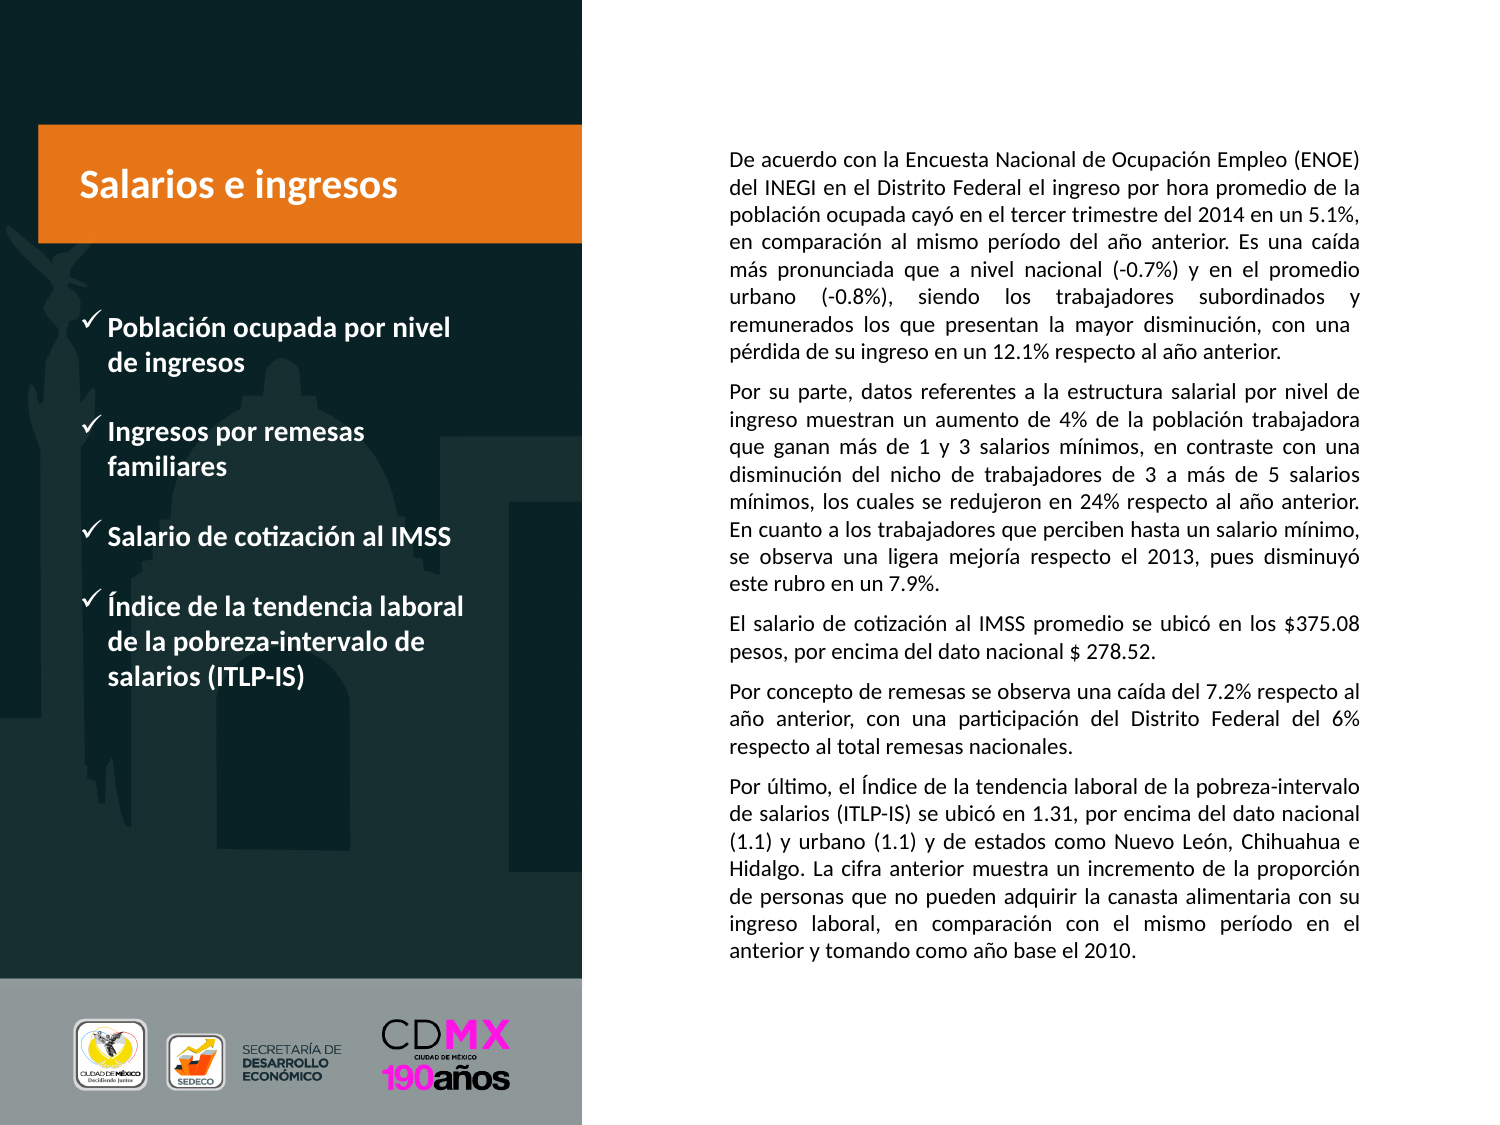

De acuerdo con la Encuesta Nacional de Ocupación Empleo (ENOE) del INEGI en el Distrito Federal el ingreso por hora promedio de la población ocupada cayó en el tercer trimestre del 2014 en un 5.1%, en comparación al mismo período del año anterior. Es una caída más pronunciada que a nivel nacional (-0.7%) y en el promedio urbano (-0.8%), siendo los trabajadores subordinados y remunerados los que presentan la mayor disminución, con una  pérdida de su ingreso en un 12.1% respecto al año anterior.
Por su parte, datos referentes a la estructura salarial por nivel de ingreso muestran un aumento de 4% de la población trabajadora que ganan más de 1 y 3 salarios mínimos, en contraste con una disminución del nicho de trabajadores de 3 a más de 5 salarios mínimos, los cuales se redujeron en 24% respecto al año anterior. En cuanto a los trabajadores que perciben hasta un salario mínimo, se observa una ligera mejoría respecto el 2013, pues disminuyó este rubro en un 7.9%.
El salario de cotización al IMSS promedio se ubicó en los $375.08 pesos, por encima del dato nacional $ 278.52.
Por concepto de remesas se observa una caída del 7.2% respecto al año anterior, con una participación del Distrito Federal del 6% respecto al total remesas nacionales.
Por último, el Índice de la tendencia laboral de la pobreza-intervalo de salarios (ITLP-IS) se ubicó en 1.31, por encima del dato nacional (1.1) y urbano (1.1) y de estados como Nuevo León, Chihuahua e Hidalgo. La cifra anterior muestra un incremento de la proporción de personas que no pueden adquirir la canasta alimentaria con su ingreso laboral, en comparación con el mismo período en el anterior y tomando como año base el 2010.
Salarios e ingresos
Población ocupada por nivel de ingresos

Ingresos por remesas familiares

Salario de cotización al IMSS

Índice de la tendencia laboral de la pobreza-intervalo de salarios (ITLP-IS)